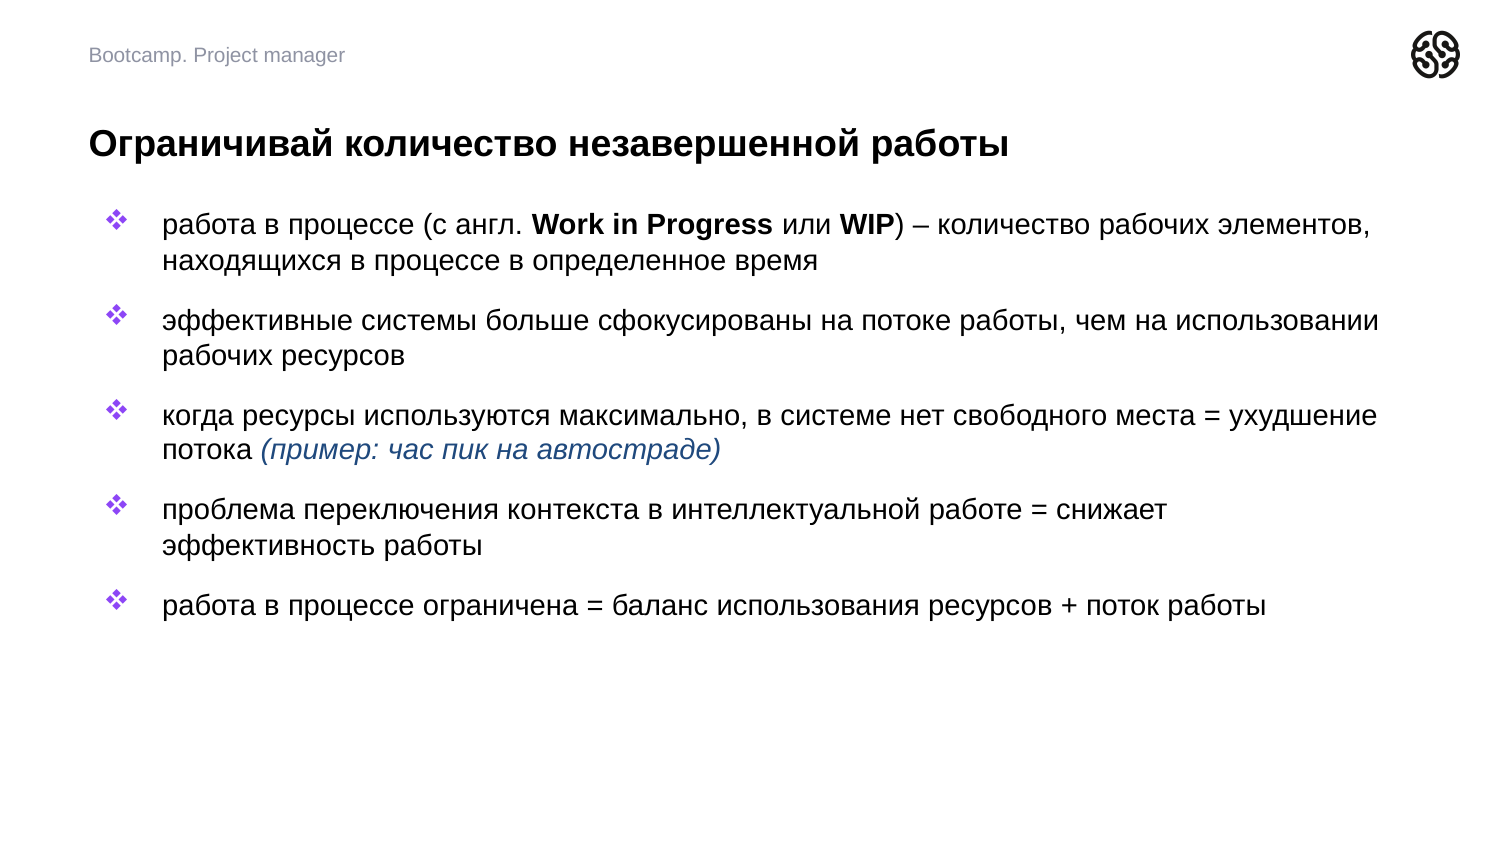

Bootcamp. Project manager
# Ограничивай количество незавершенной работы
работа в процессе (с англ. Work in Progress или WIP) – количество рабочих элементов, находящихся в процессе в определенное время
эффективные системы больше сфокусированы на потоке работы, чем на использовании рабочих ресурсов
когда ресурсы используются максимально, в системе нет свободного места = ухудшение потока (пример: час пик на автостраде)
проблема переключения контекста в интеллектуальной работе = снижает эффективность работы
работа в процессе ограничена = баланс использования ресурсов + поток работы